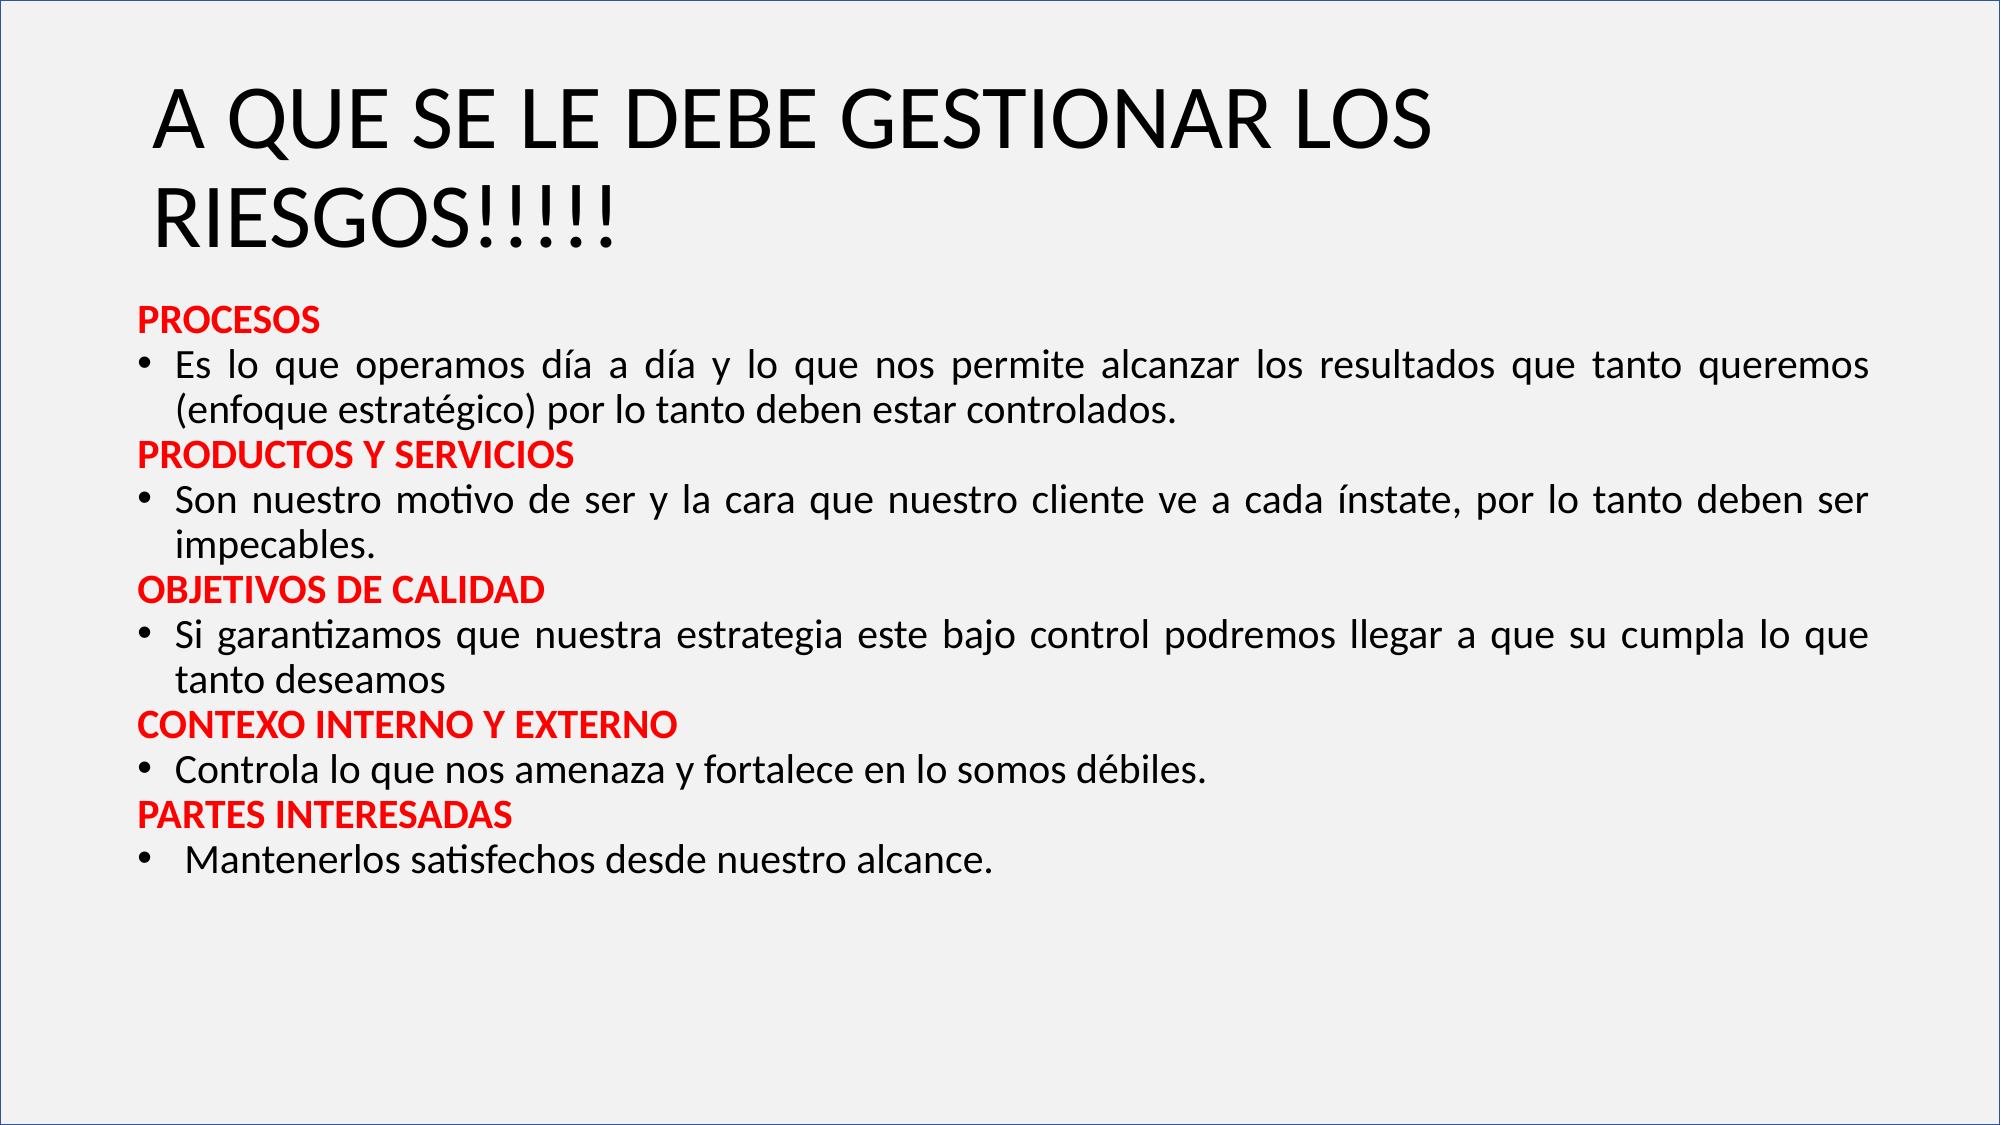

# A QUE SE LE DEBE GESTIONAR LOS RIESGOS!!!!!
PROCESOS
Es lo que operamos día a día y lo que nos permite alcanzar los resultados que tanto queremos (enfoque estratégico) por lo tanto deben estar controlados.
PRODUCTOS Y SERVICIOS
Son nuestro motivo de ser y la cara que nuestro cliente ve a cada ínstate, por lo tanto deben ser impecables.
OBJETIVOS DE CALIDAD
Si garantizamos que nuestra estrategia este bajo control podremos llegar a que su cumpla lo que tanto deseamos
CONTEXO INTERNO Y EXTERNO
Controla lo que nos amenaza y fortalece en lo somos débiles.
PARTES INTERESADAS
 Mantenerlos satisfechos desde nuestro alcance.